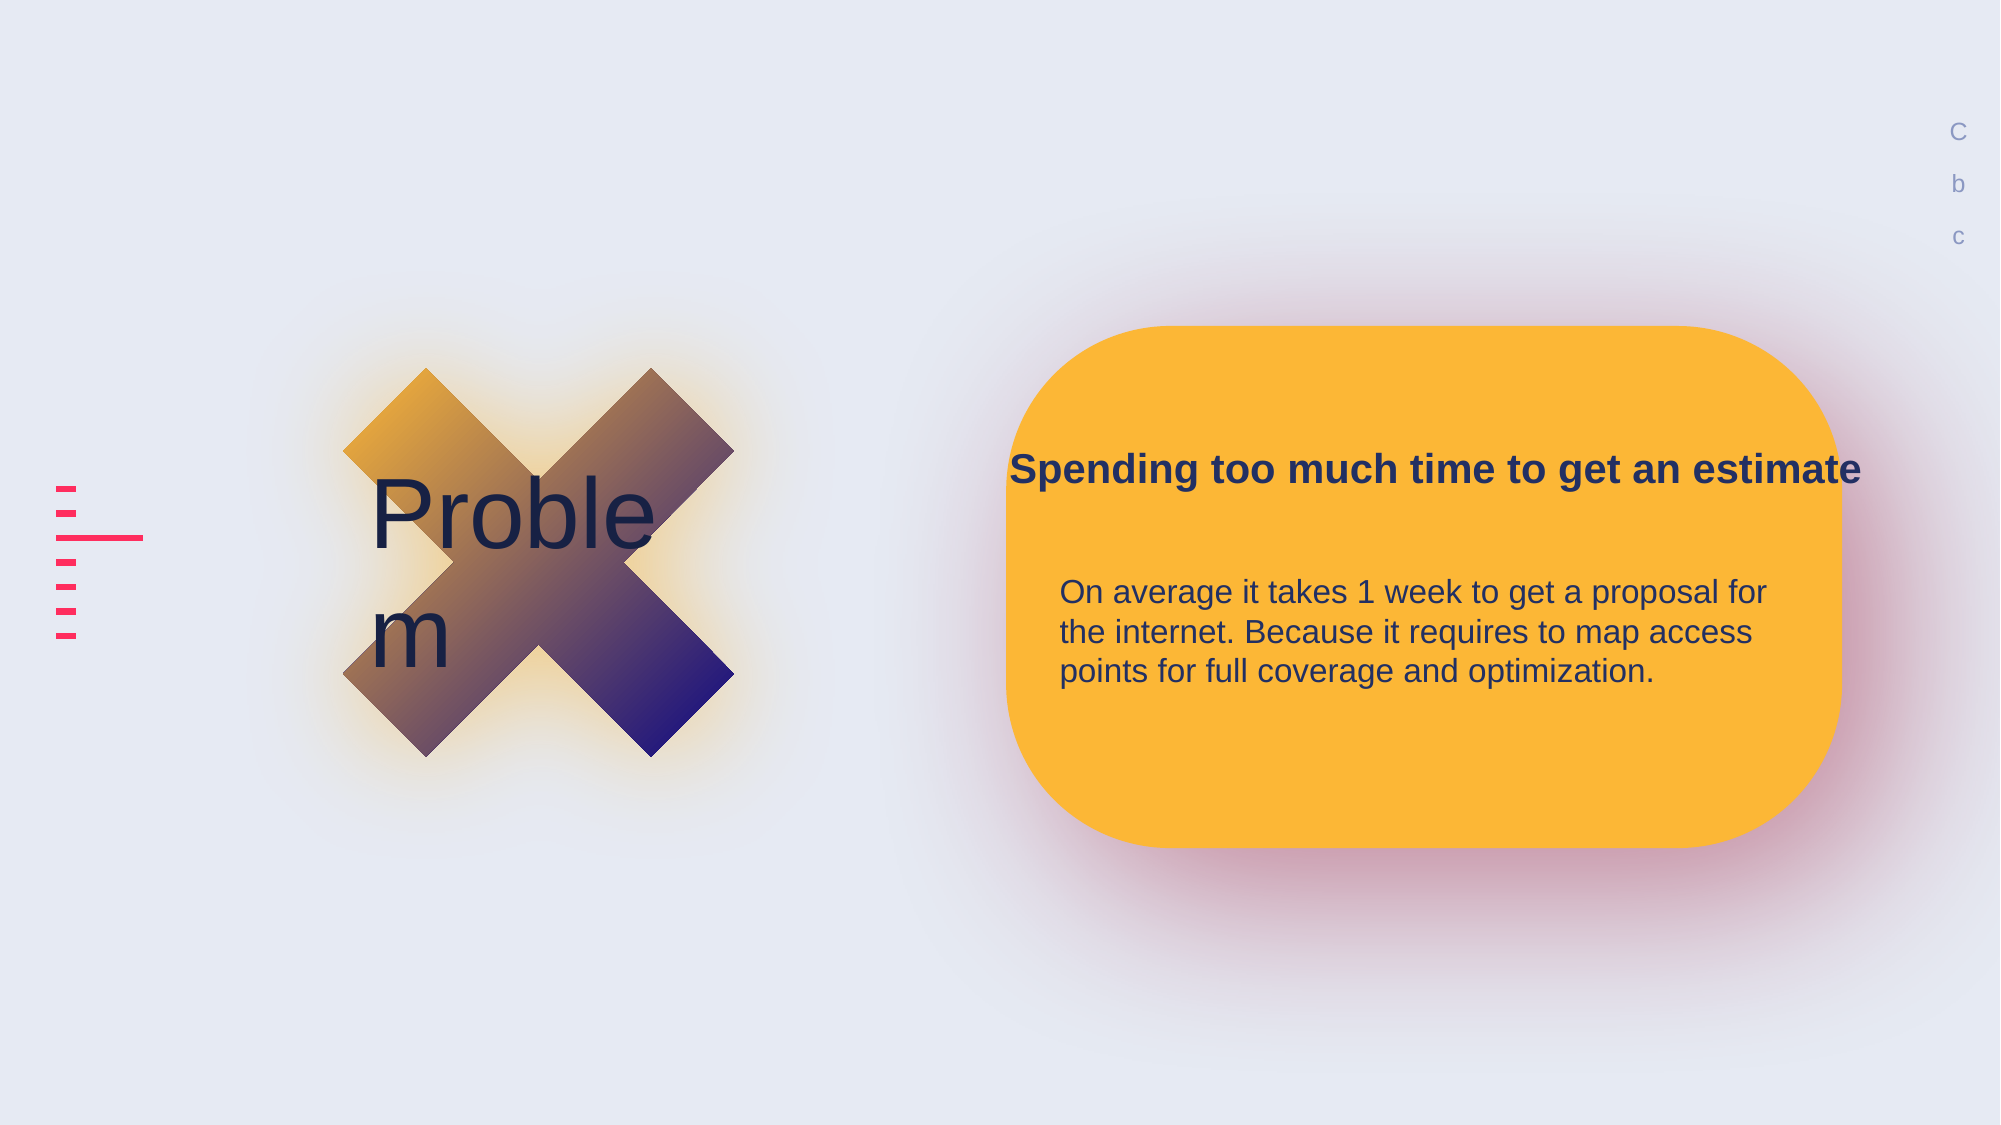

Spending too much time to get an estimate

Problem
On average it takes 1 week to get a proposal for the internet. Because it requires to map access points for full coverage and optimization.